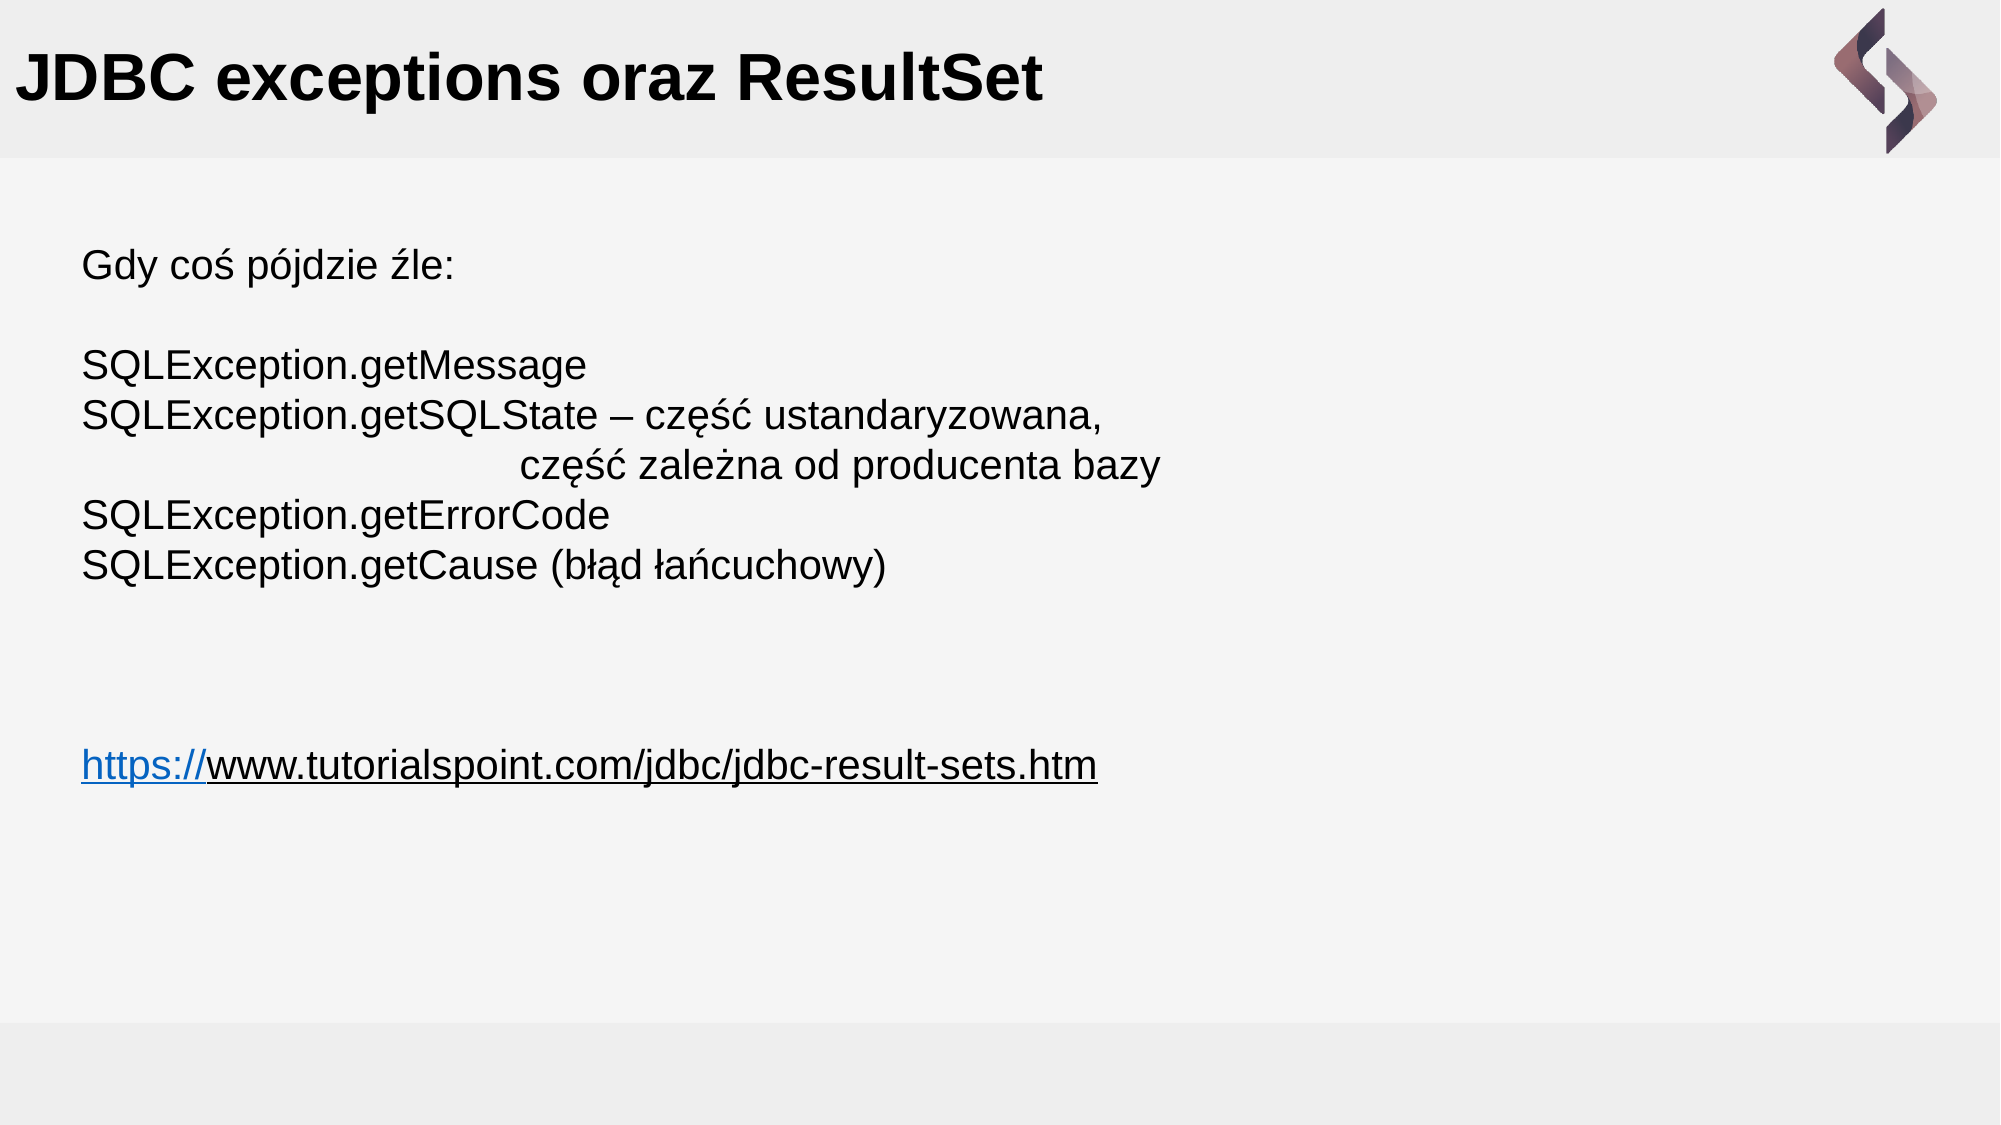

# JDBC exceptions oraz ResultSet
Gdy coś pójdzie źle:

SQLException.getMessage
SQLException.getSQLState – część ustandaryzowana,
		            część zależna od producenta bazy
SQLException.getErrorCode
SQLException.getCause (błąd łańcuchowy)

https://www.tutorialspoint.com/jdbc/jdbc-result-sets.htm

Typy JDBC driverów: